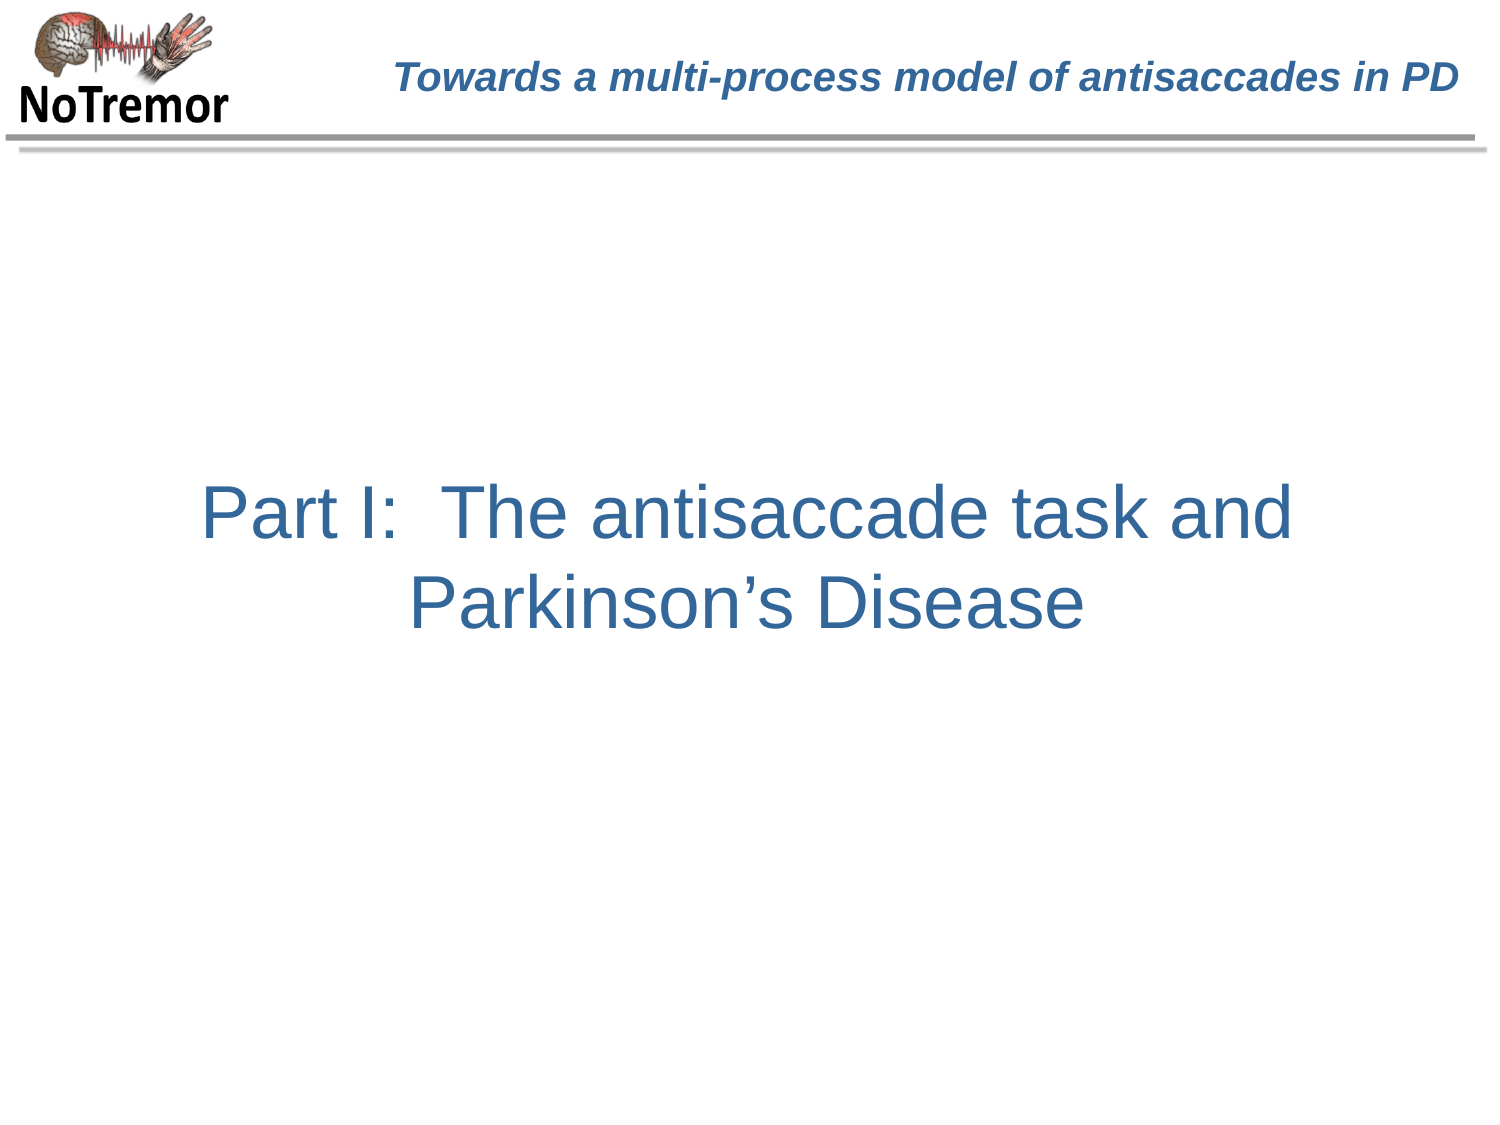

# Towards a multi-process model of antisaccades in PD
Part I:  The antisaccade task and Parkinson’s Disease